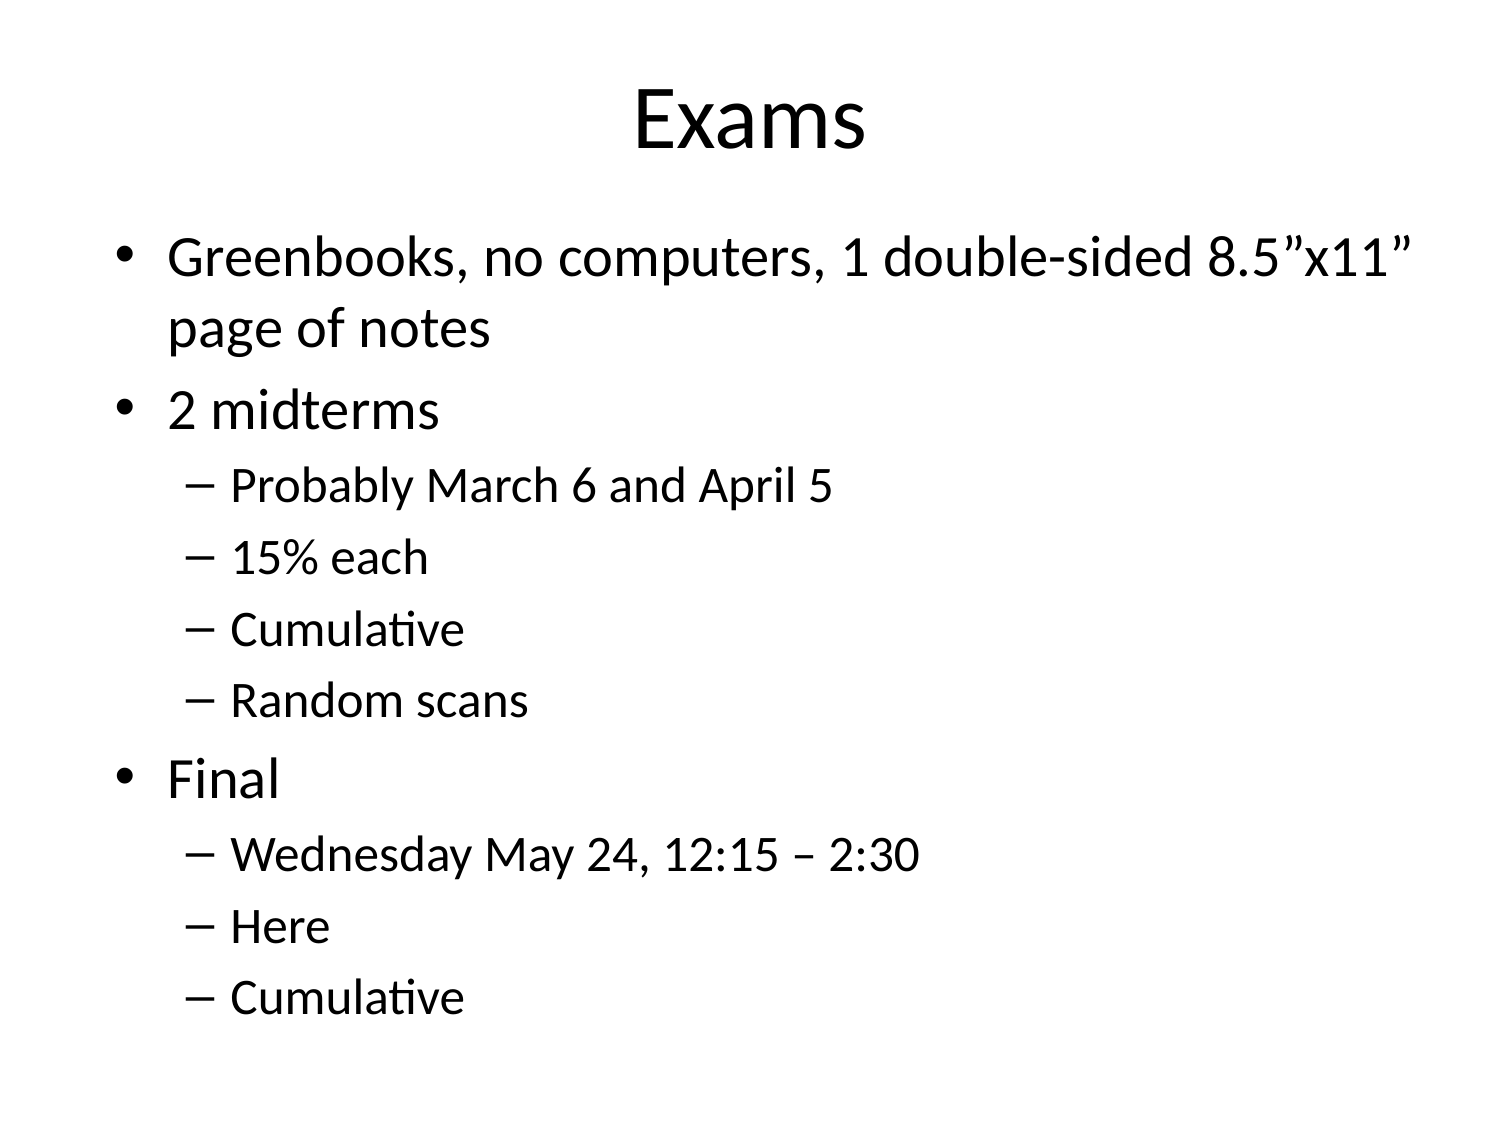

# Exams
Greenbooks, no computers, 1 double-sided 8.5”x11” page of notes
2 midterms
Probably March 6 and April 5
15% each
Cumulative
Random scans
Final
Wednesday May 24, 12:15 – 2:30
Here
Cumulative